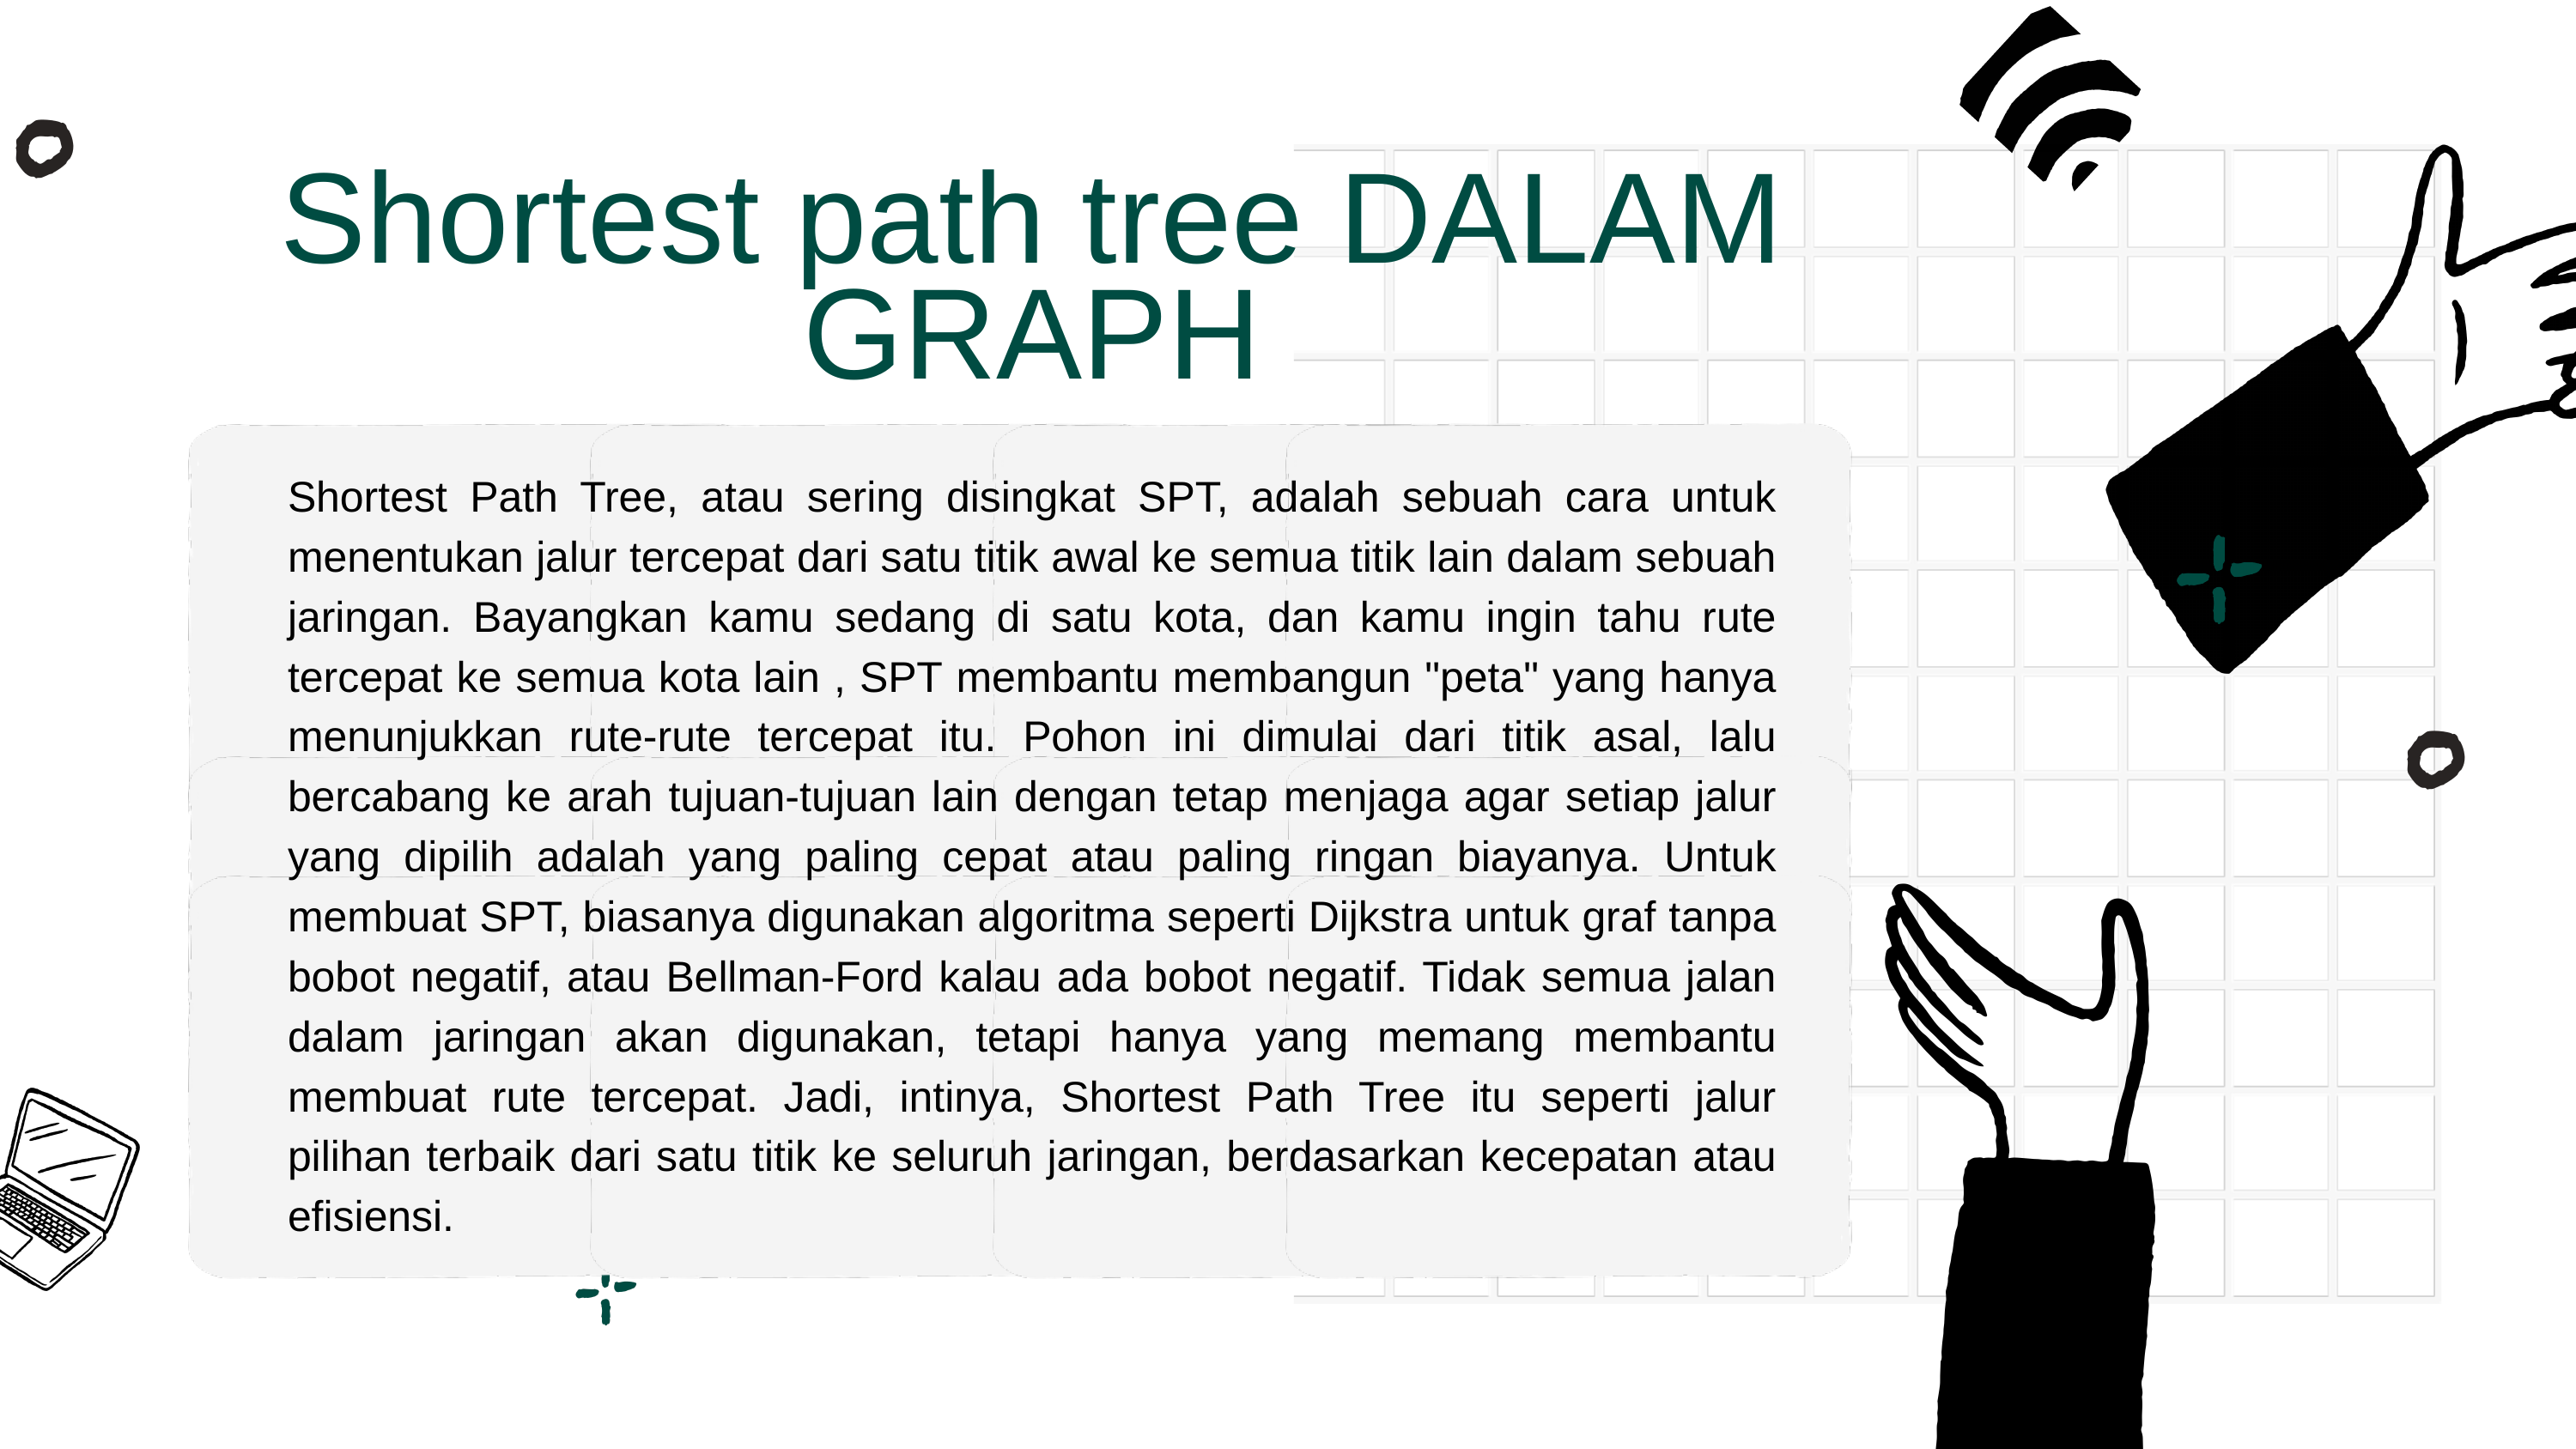

Shortest path tree DALAM GRAPH

Shortest Path Tree, atau sering disingkat SPT, adalah sebuah cara untuk menentukan jalur tercepat dari satu titik awal ke semua titik lain dalam sebuah jaringan. Bayangkan kamu sedang di satu kota, dan kamu ingin tahu rute tercepat ke semua kota lain , SPT membantu membangun "peta" yang hanya menunjukkan rute-rute tercepat itu. Pohon ini dimulai dari titik asal, lalu bercabang ke arah tujuan-tujuan lain dengan tetap menjaga agar setiap jalur yang dipilih adalah yang paling cepat atau paling ringan biayanya. Untuk membuat SPT, biasanya digunakan algoritma seperti Dijkstra untuk graf tanpa bobot negatif, atau Bellman-Ford kalau ada bobot negatif. Tidak semua jalan dalam jaringan akan digunakan, tetapi hanya yang memang membantu membuat rute tercepat. Jadi, intinya, Shortest Path Tree itu seperti jalur pilihan terbaik dari satu titik ke seluruh jaringan, berdasarkan kecepatan atau efisiensi.